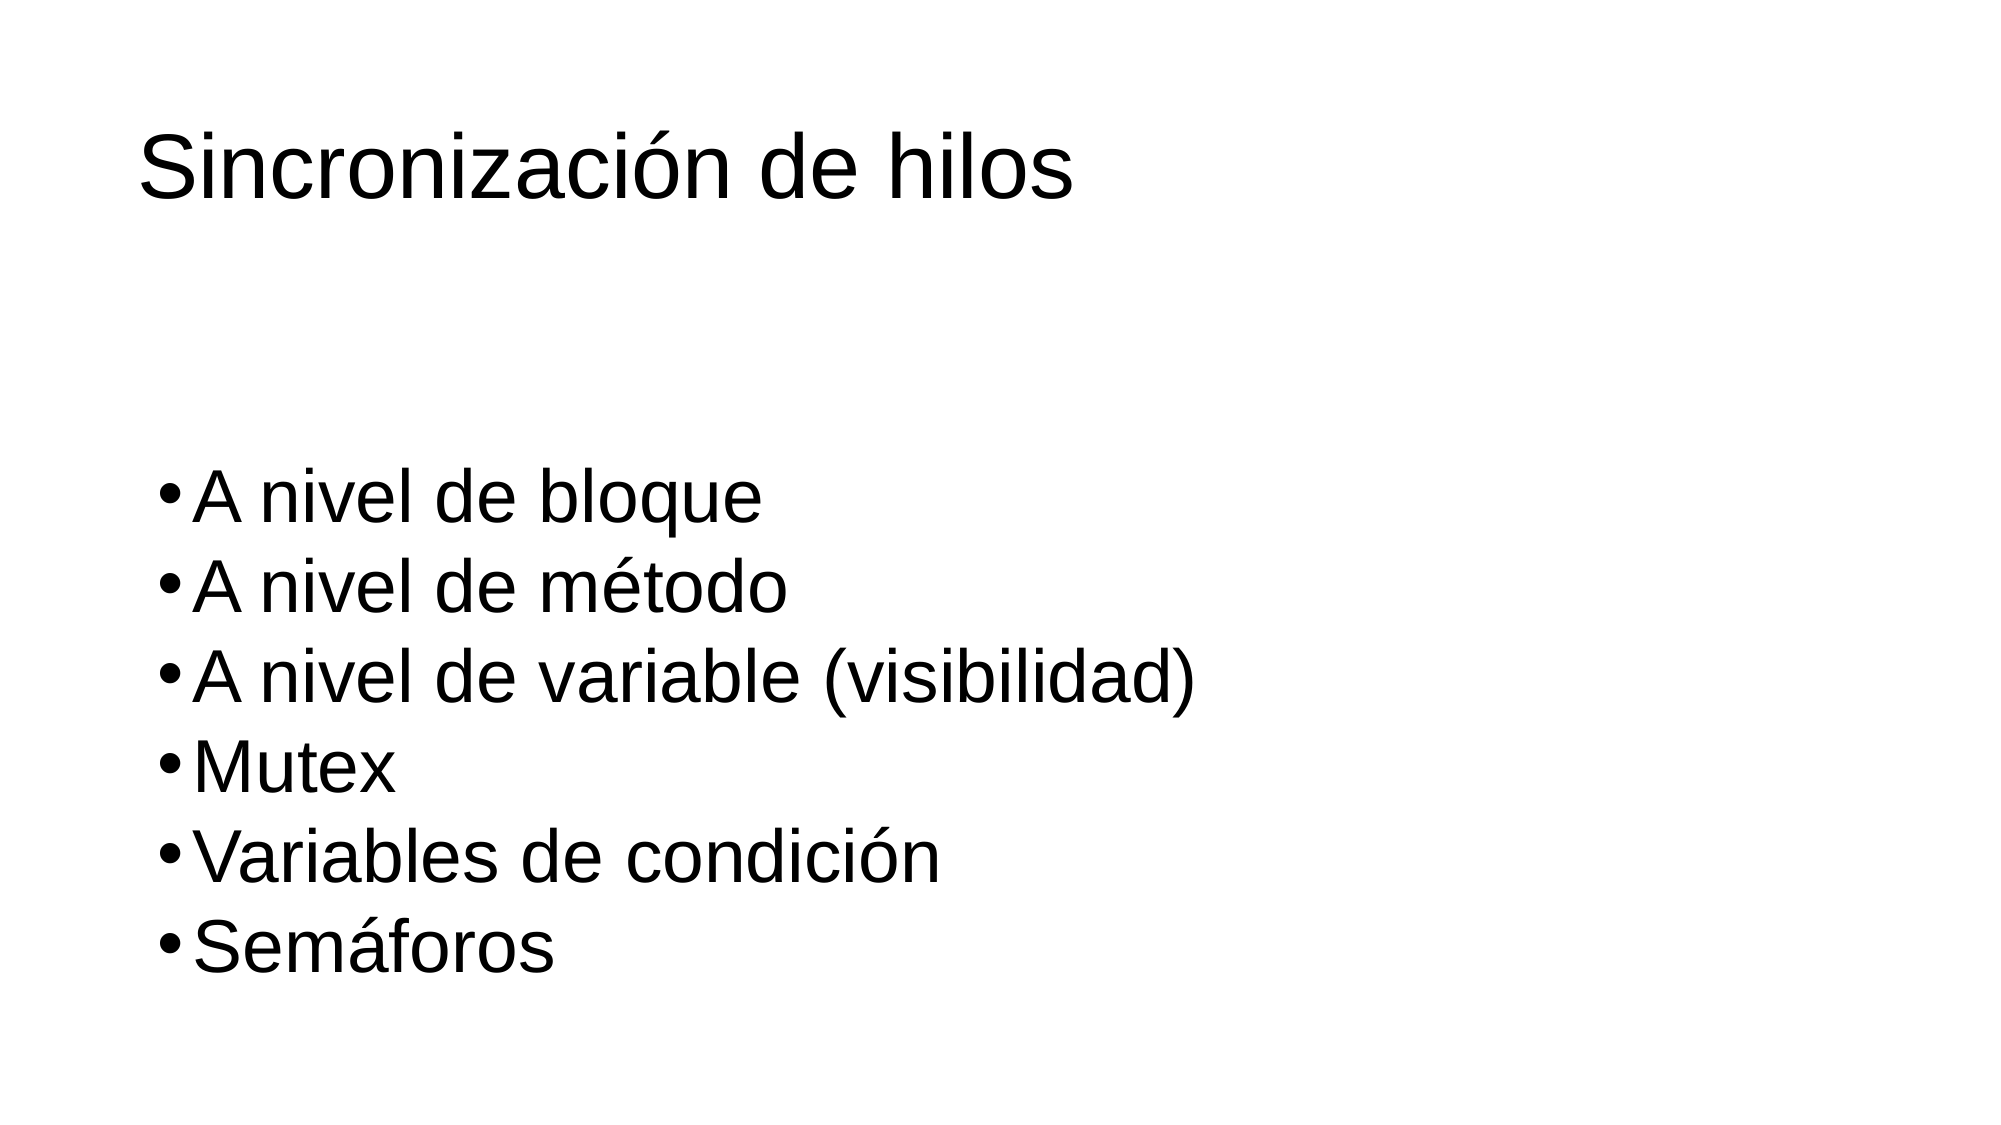

Sincronización de hilos
A nivel de bloque
A nivel de método
A nivel de variable (visibilidad)
Mutex
Variables de condición
Semáforos